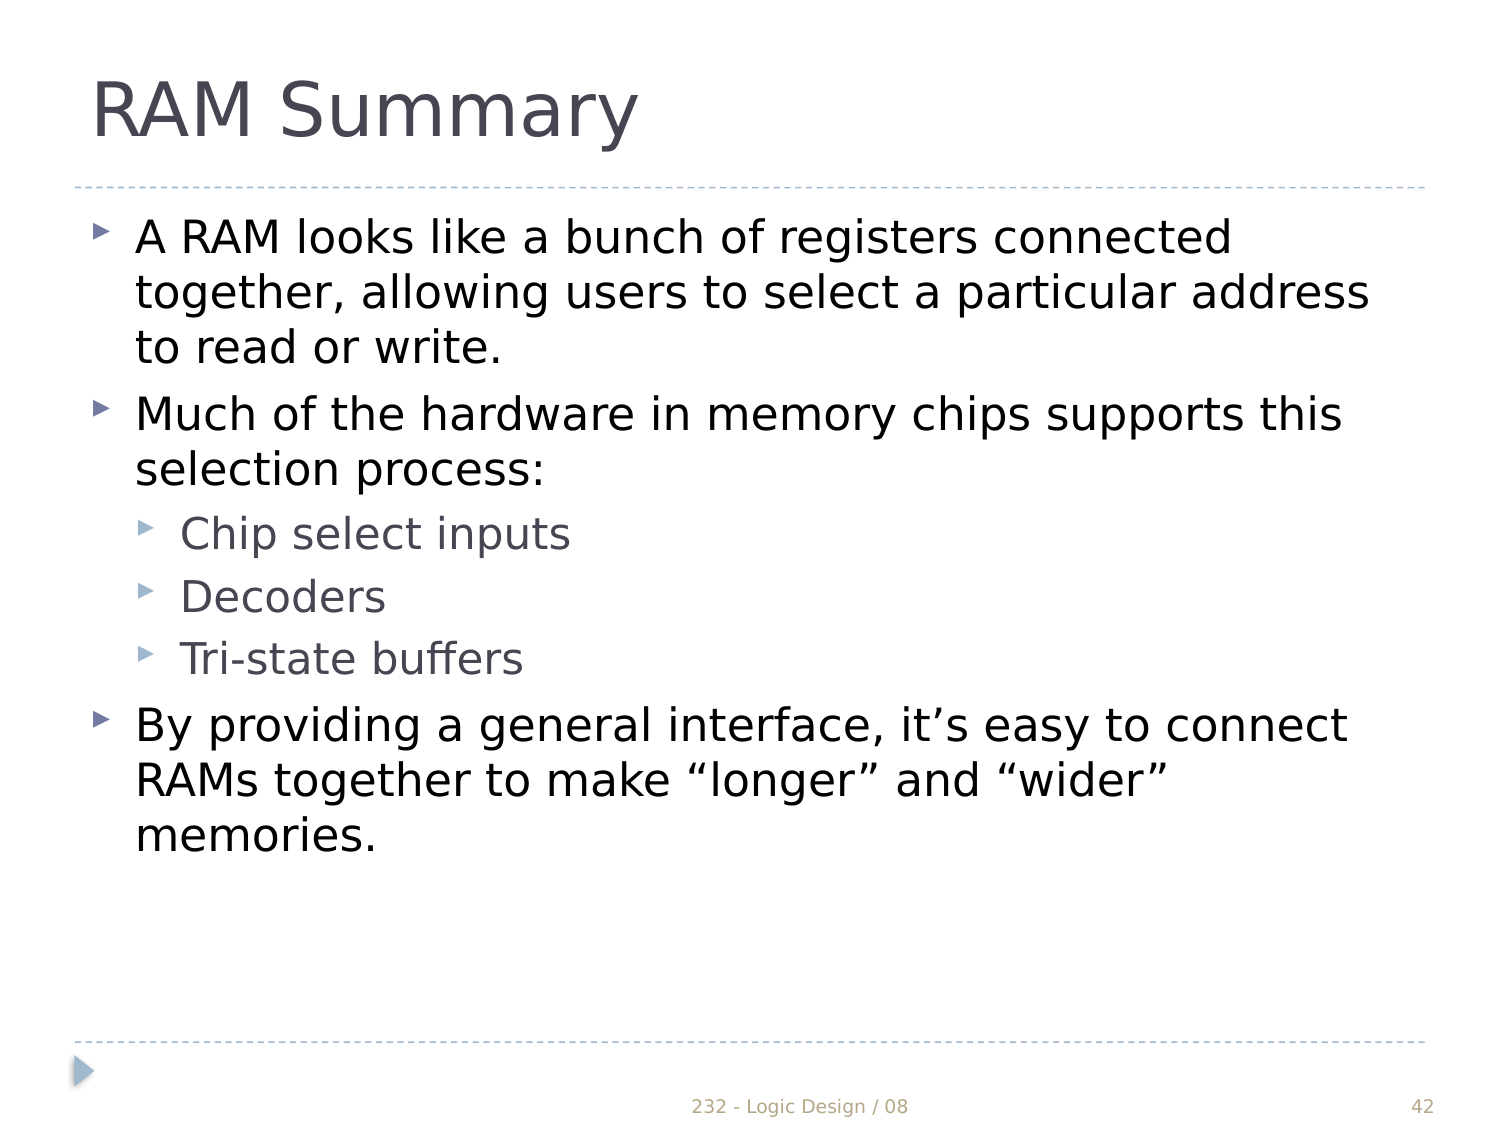

RAM Summary
A RAM looks like a bunch of registers connected together, allowing users to select a particular address to read or write.
Much of the hardware in memory chips supports this selection process:
Chip select inputs
Decoders
Tri-state buffers
By providing a general interface, it’s easy to connect RAMs together to make “longer” and “wider” memories.

232 - Logic Design / 08
42